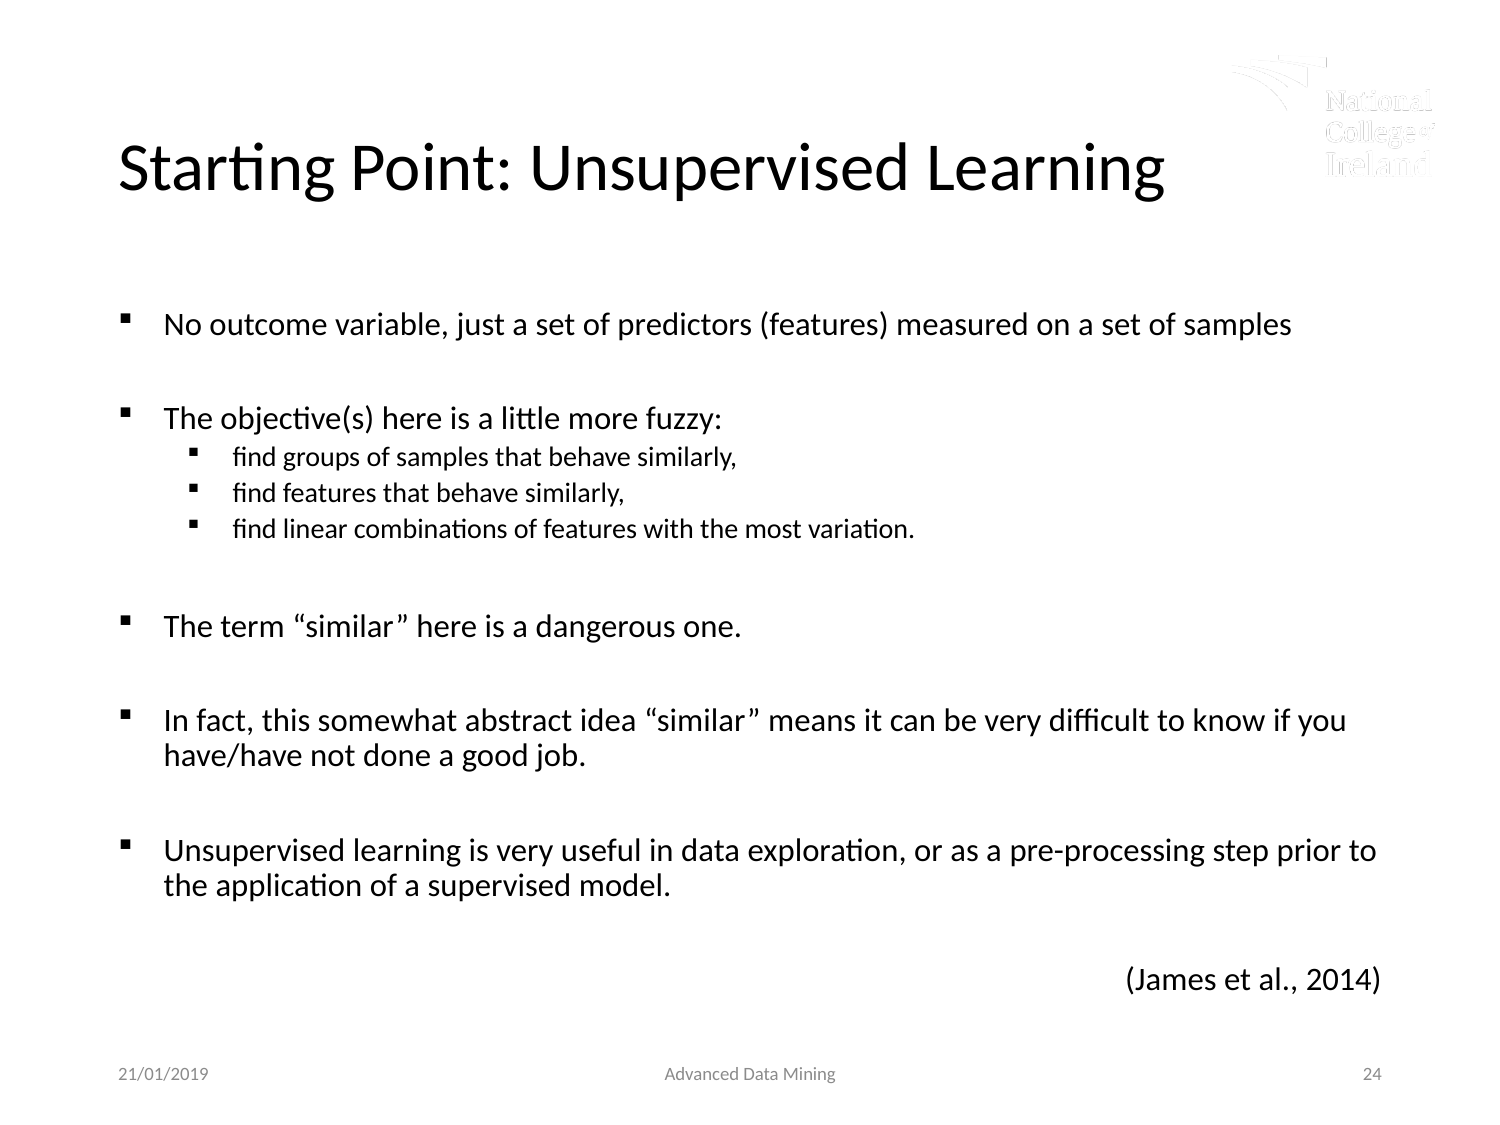

# Starting Point: Unsupervised Learning
No outcome variable, just a set of predictors (features) measured on a set of samples

The objective(s) here is a little more fuzzy:
find groups of samples that behave similarly,
find features that behave similarly,
find linear combinations of features with the most variation.

The term “similar” here is a dangerous one.

In fact, this somewhat abstract idea “similar” means it can be very difficult to know if you have/have not done a good job.

Unsupervised learning is very useful in data exploration, or as a pre-processing step prior to the application of a supervised model.

(James et al., 2014)

21/01/2019
Advanced Data Mining
24